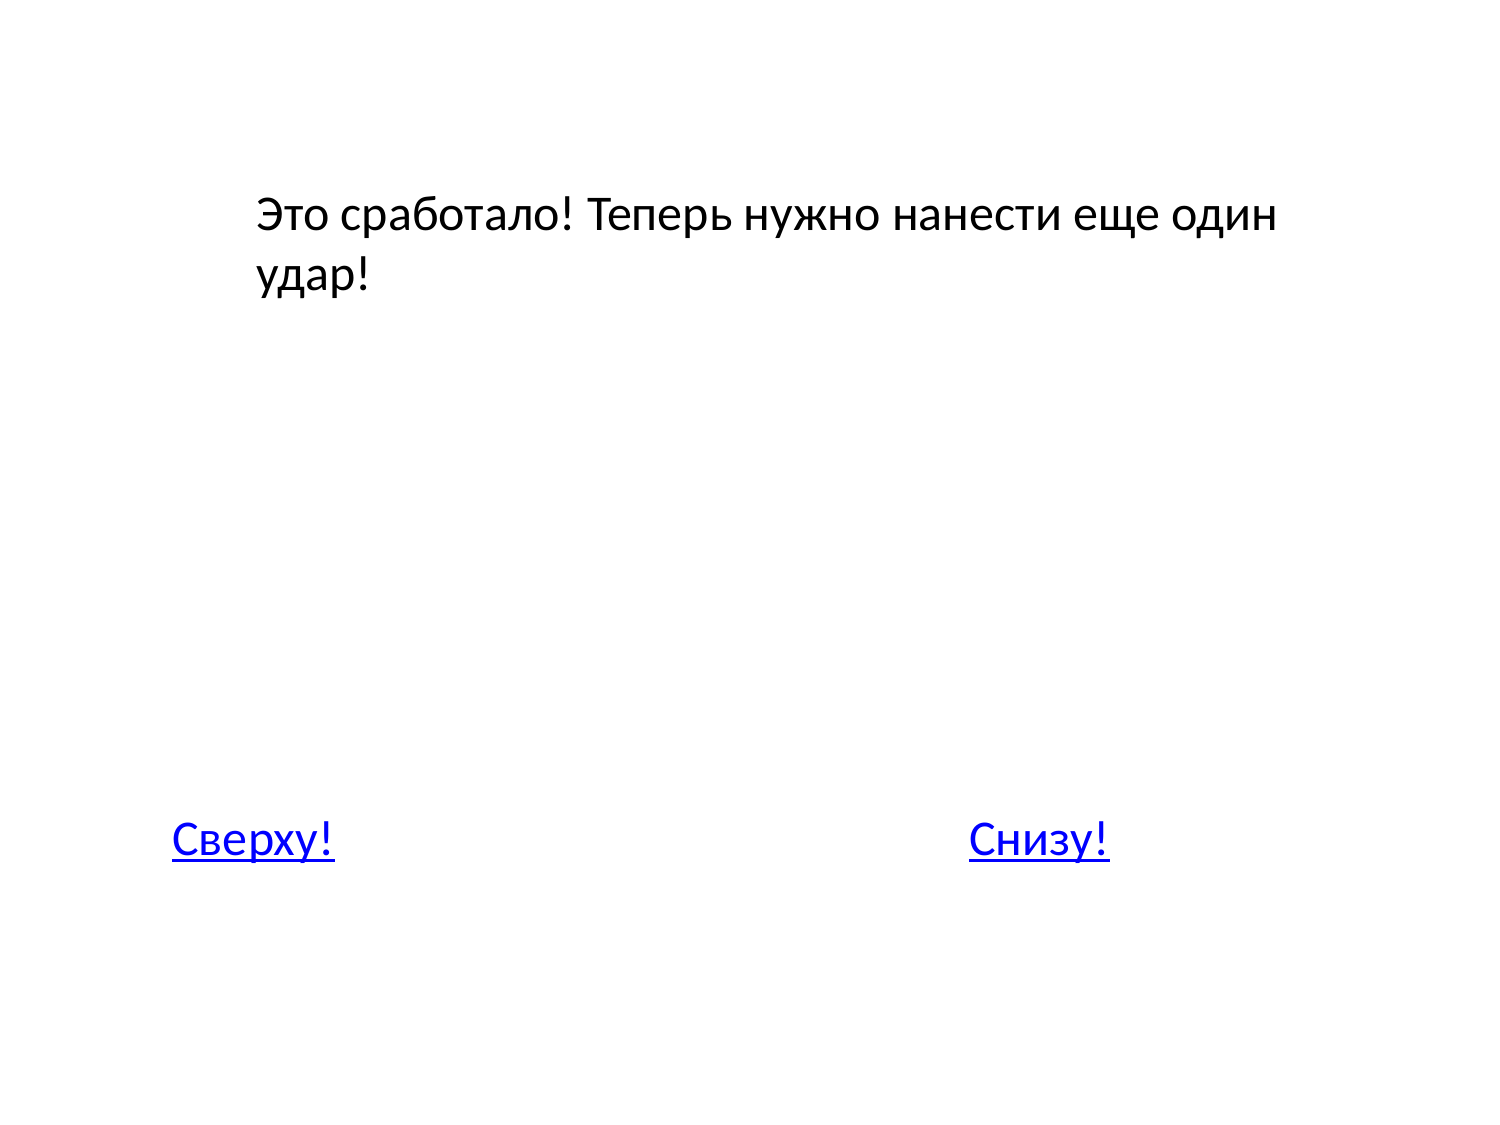

Это сработало! Теперь нужно нанести еще один удар!
Сверху!
Снизу!